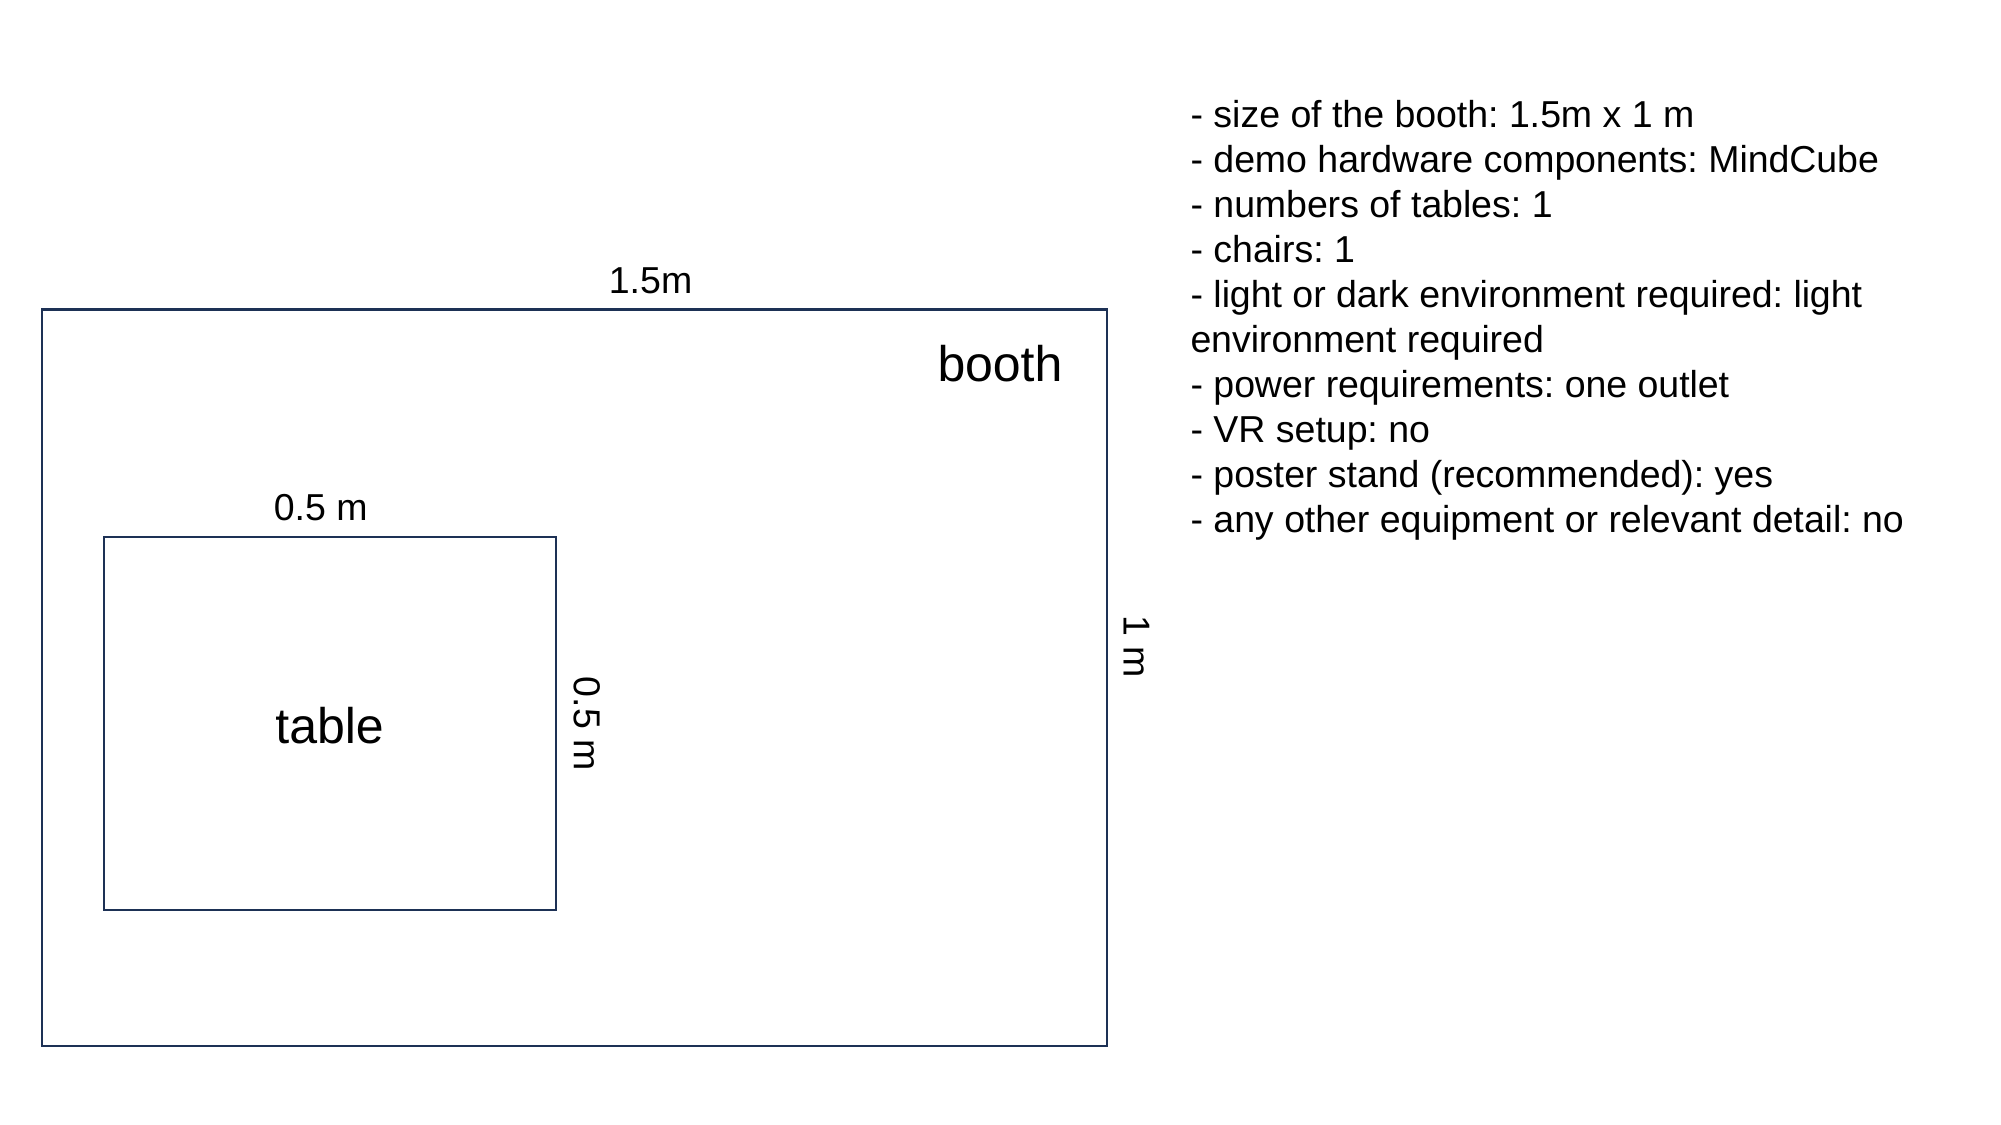

- size of the booth: 1.5m x 1 m
- demo hardware components: MindCube
- numbers of tables: 1
- chairs: 1
- light or dark environment required: light environment required
- power requirements: one outlet
- VR setup: no
- poster stand (recommended): yes
- any other equipment or relevant detail: no
1.5m

booth
0.5 m

1 m
table
0.5 m